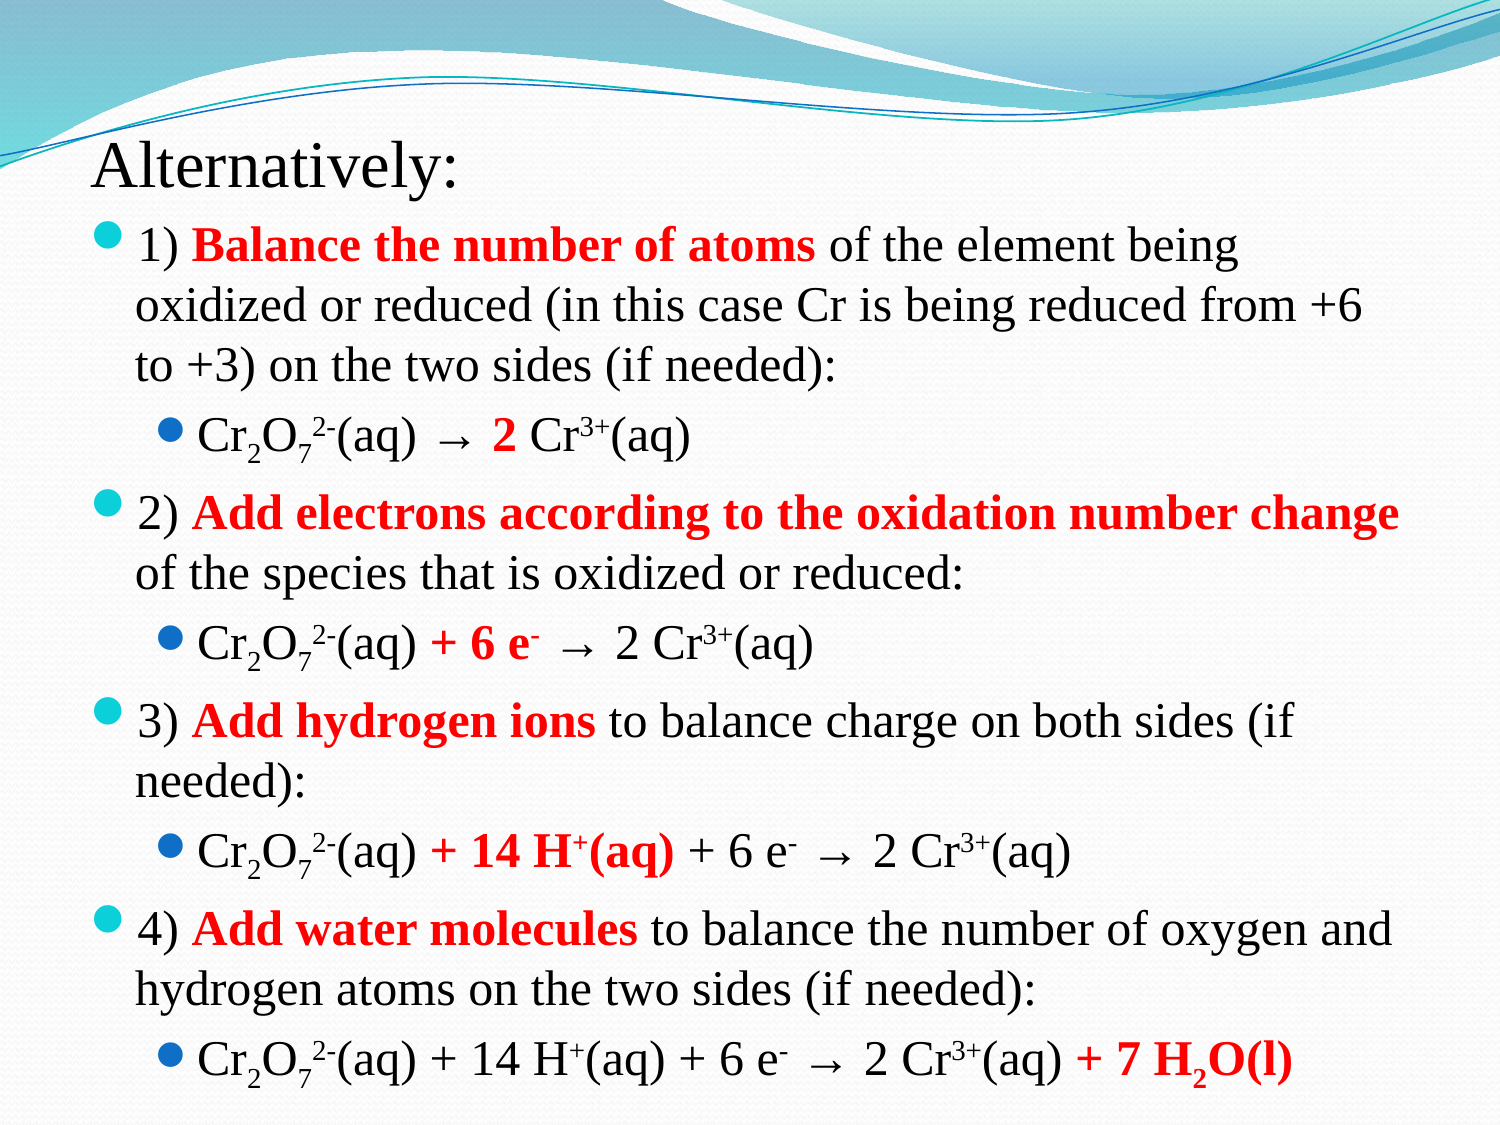

Alternatively:
1) Balance the number of atoms of the element being oxidized or reduced (in this case Cr is being reduced from +6 to +3) on the two sides (if needed):
Cr2O72-(aq) → 2 Cr3+(aq)
2) Add electrons according to the oxidation number change of the species that is oxidized or reduced:
Cr2O72-(aq) + 6 e- → 2 Cr3+(aq)
3) Add hydrogen ions to balance charge on both sides (if needed):
Cr2O72-(aq) + 14 H+(aq) + 6 e- → 2 Cr3+(aq)
4) Add water molecules to balance the number of oxygen and hydrogen atoms on the two sides (if needed):
Cr2O72-(aq) + 14 H+(aq) + 6 e- → 2 Cr3+(aq) + 7 H2O(l)